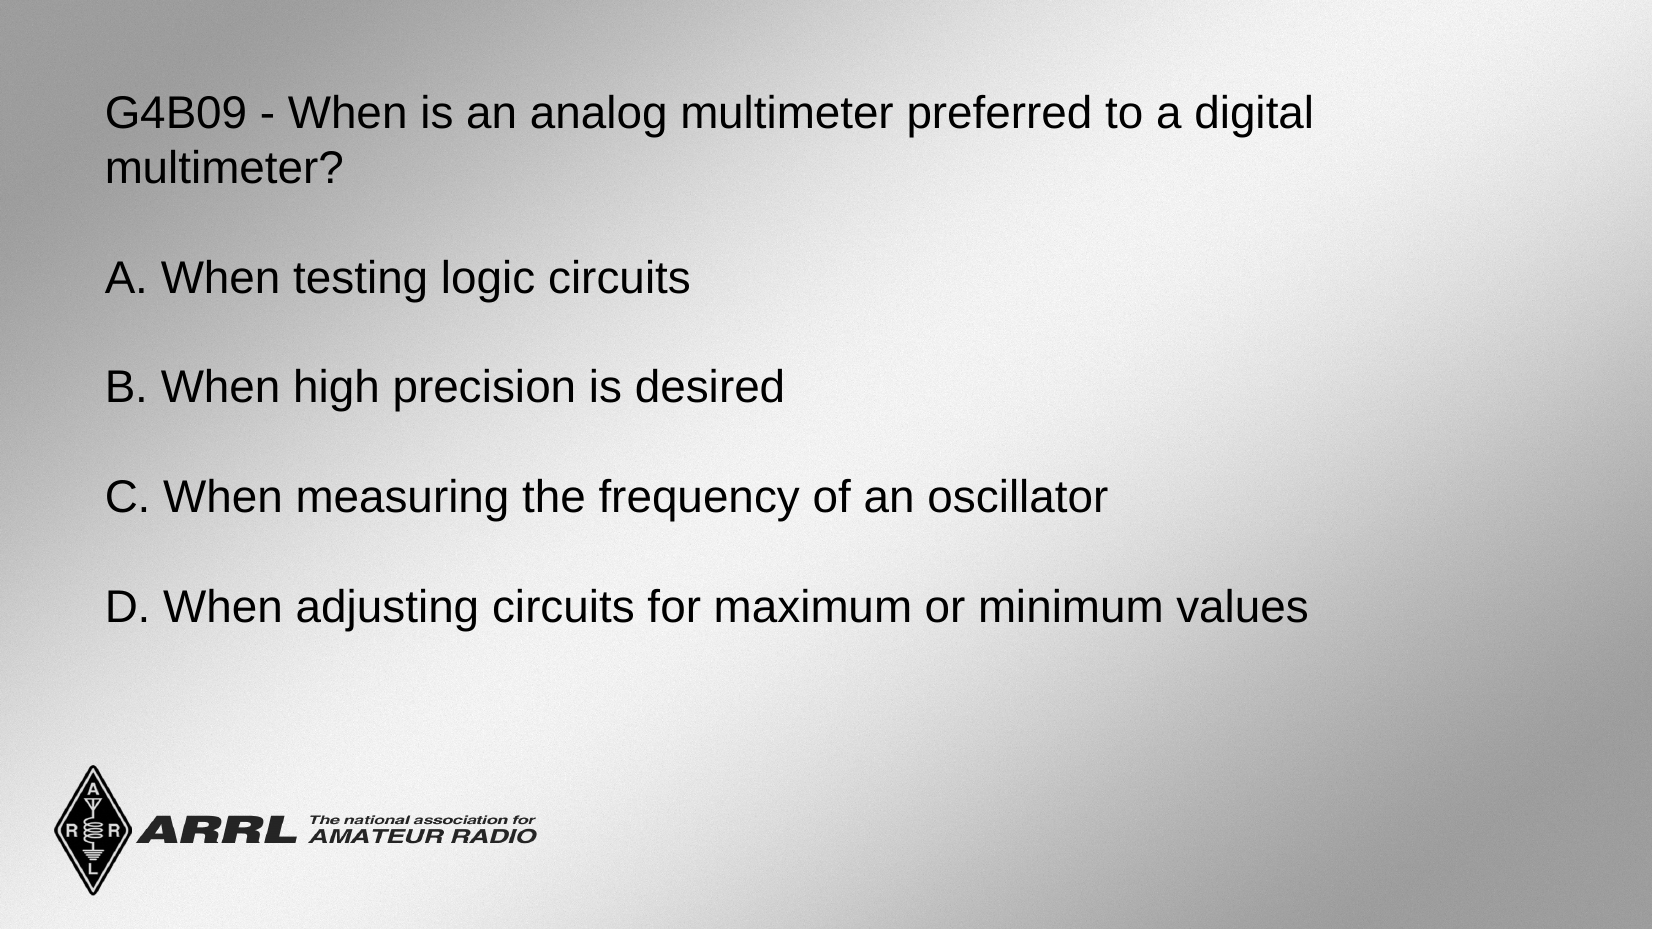

G4B09 - When is an analog multimeter preferred to a digital multimeter?

A. When testing logic circuits

B. When high precision is desired

C. When measuring the frequency of an oscillator

D. When adjusting circuits for maximum or minimum values